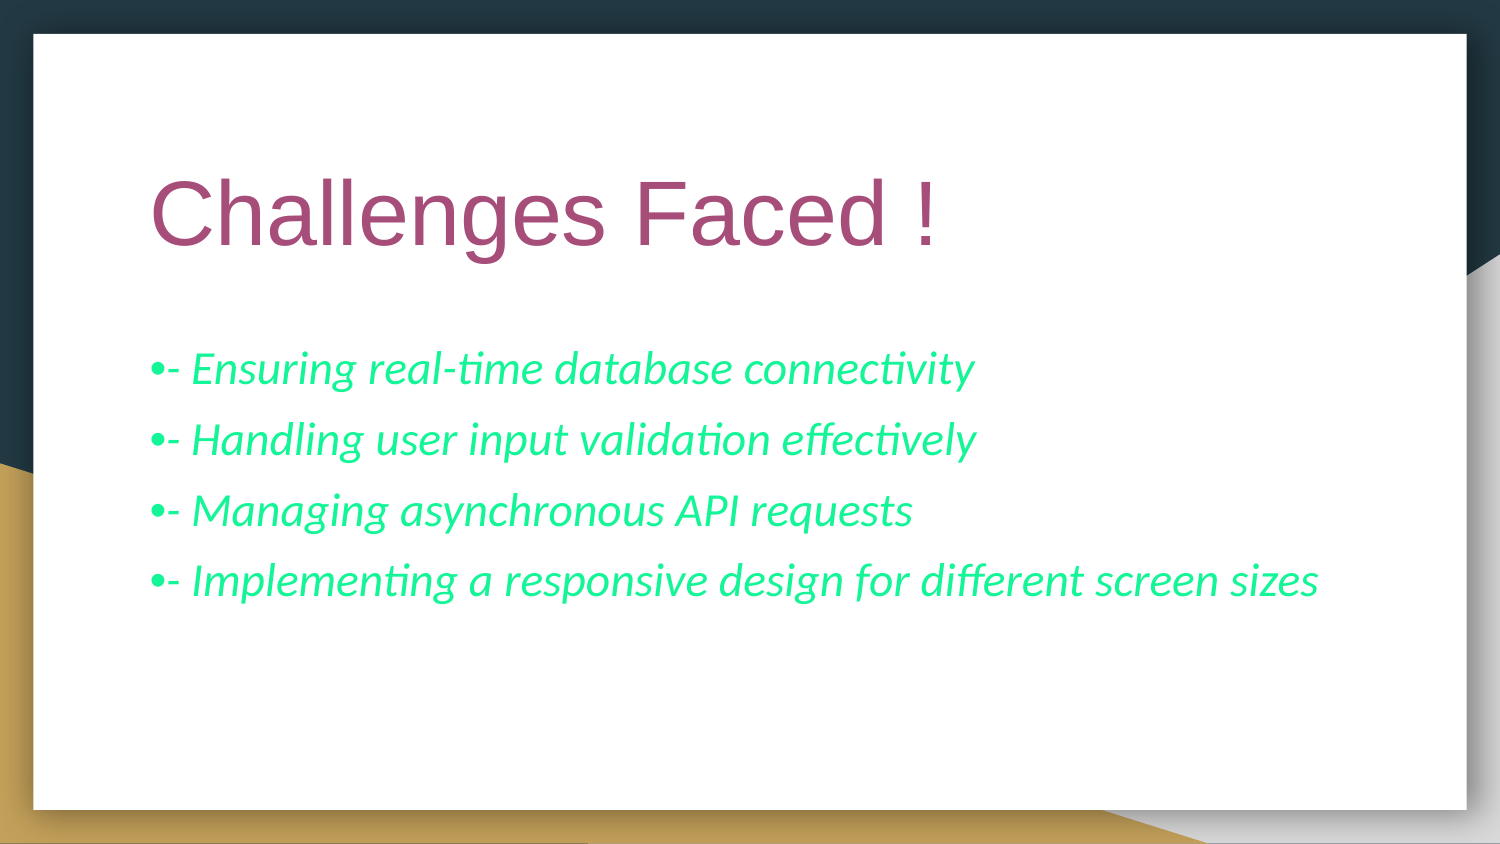

# Challenges Faced !
•- Ensuring real-time database connectivity
•- Handling user input validation effectively
•- Managing asynchronous API requests
•- Implementing a responsive design for different screen sizes